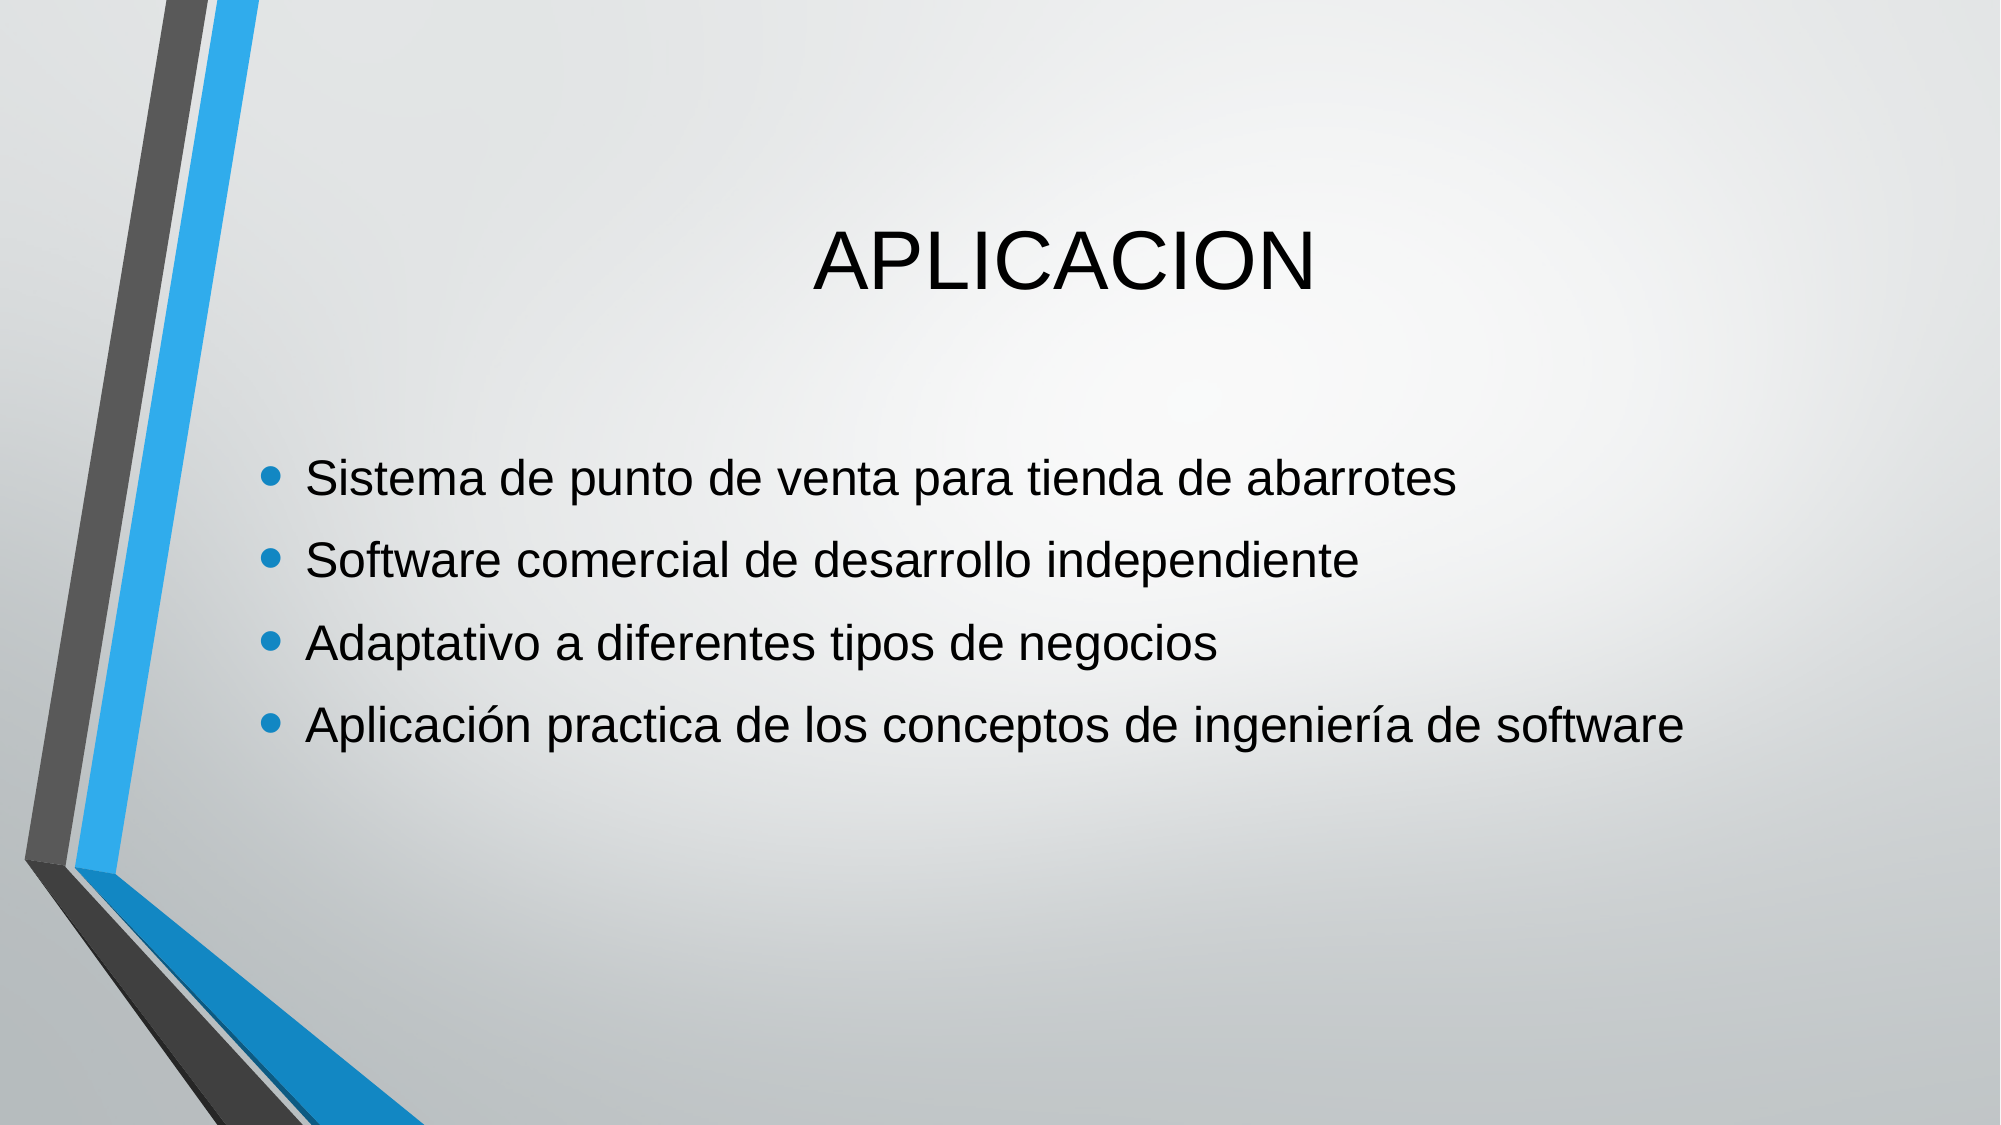

# APLICACION
Sistema de punto de venta para tienda de abarrotes
Software comercial de desarrollo independiente
Adaptativo a diferentes tipos de negocios
Aplicación practica de los conceptos de ingeniería de software